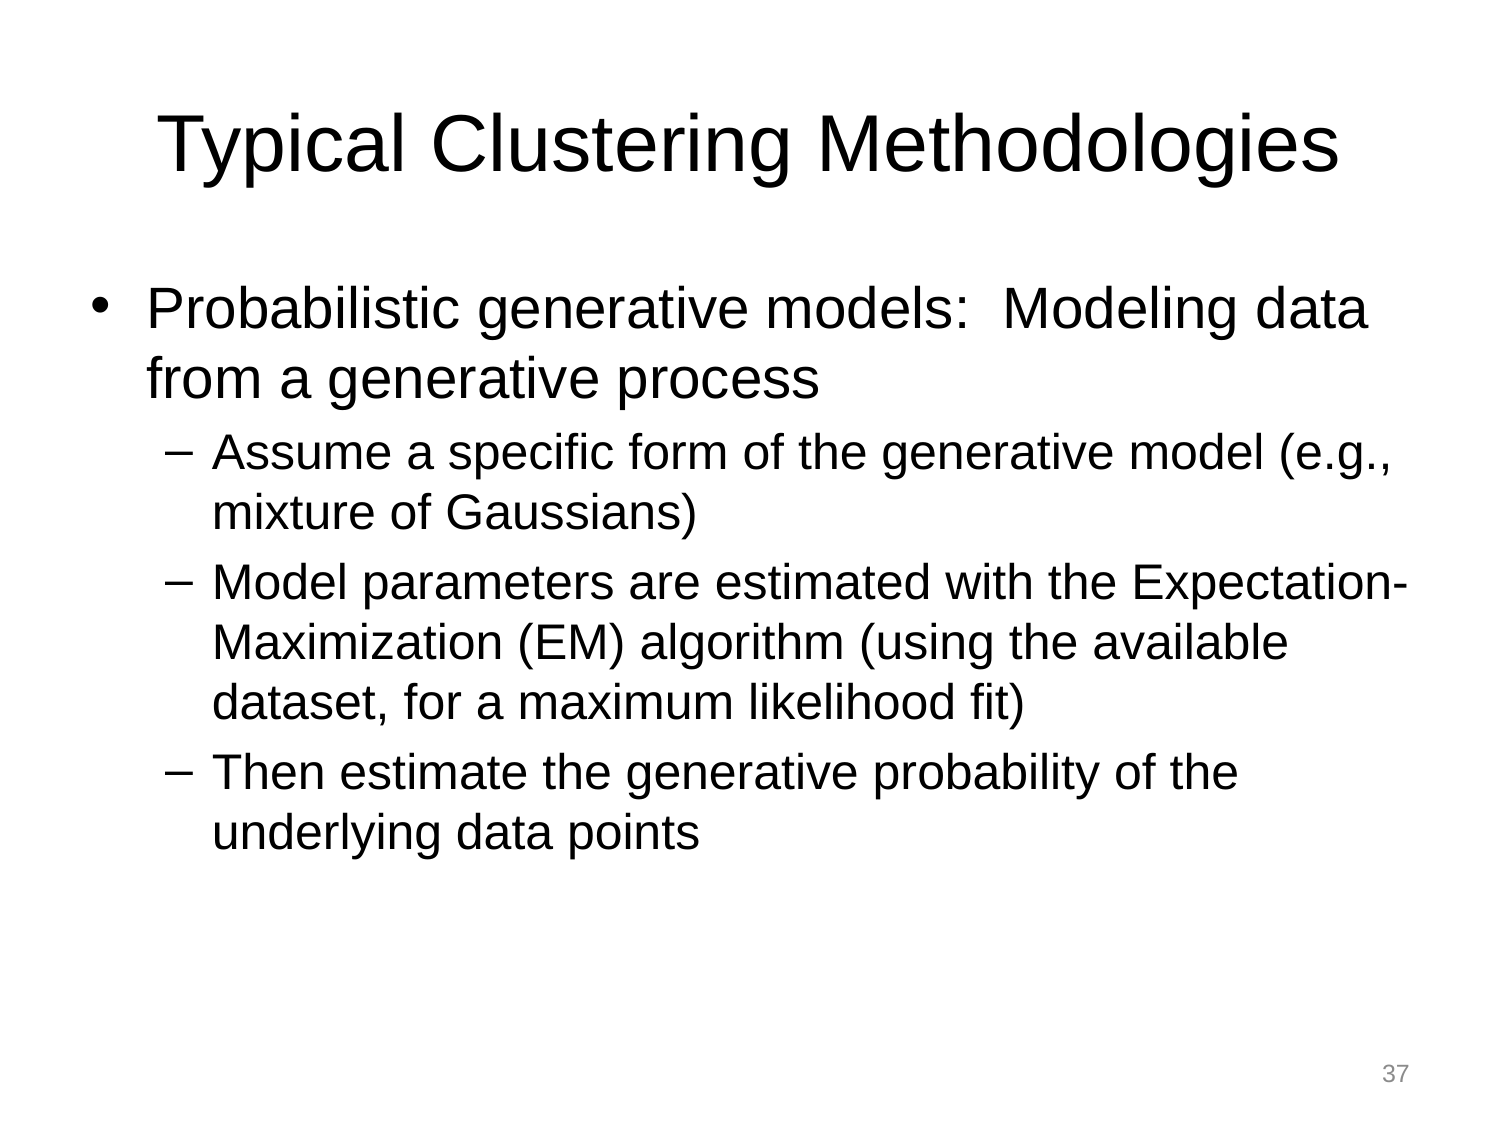

# Typical Clustering Methodologies
Probabilistic generative models:  Modeling data from a generative process
Assume a specific form of the generative model (e.g., mixture of Gaussians)
Model parameters are estimated with the Expectation-Maximization (EM) algorithm (using the available dataset, for a maximum likelihood fit)
Then estimate the generative probability of the underlying data points
37